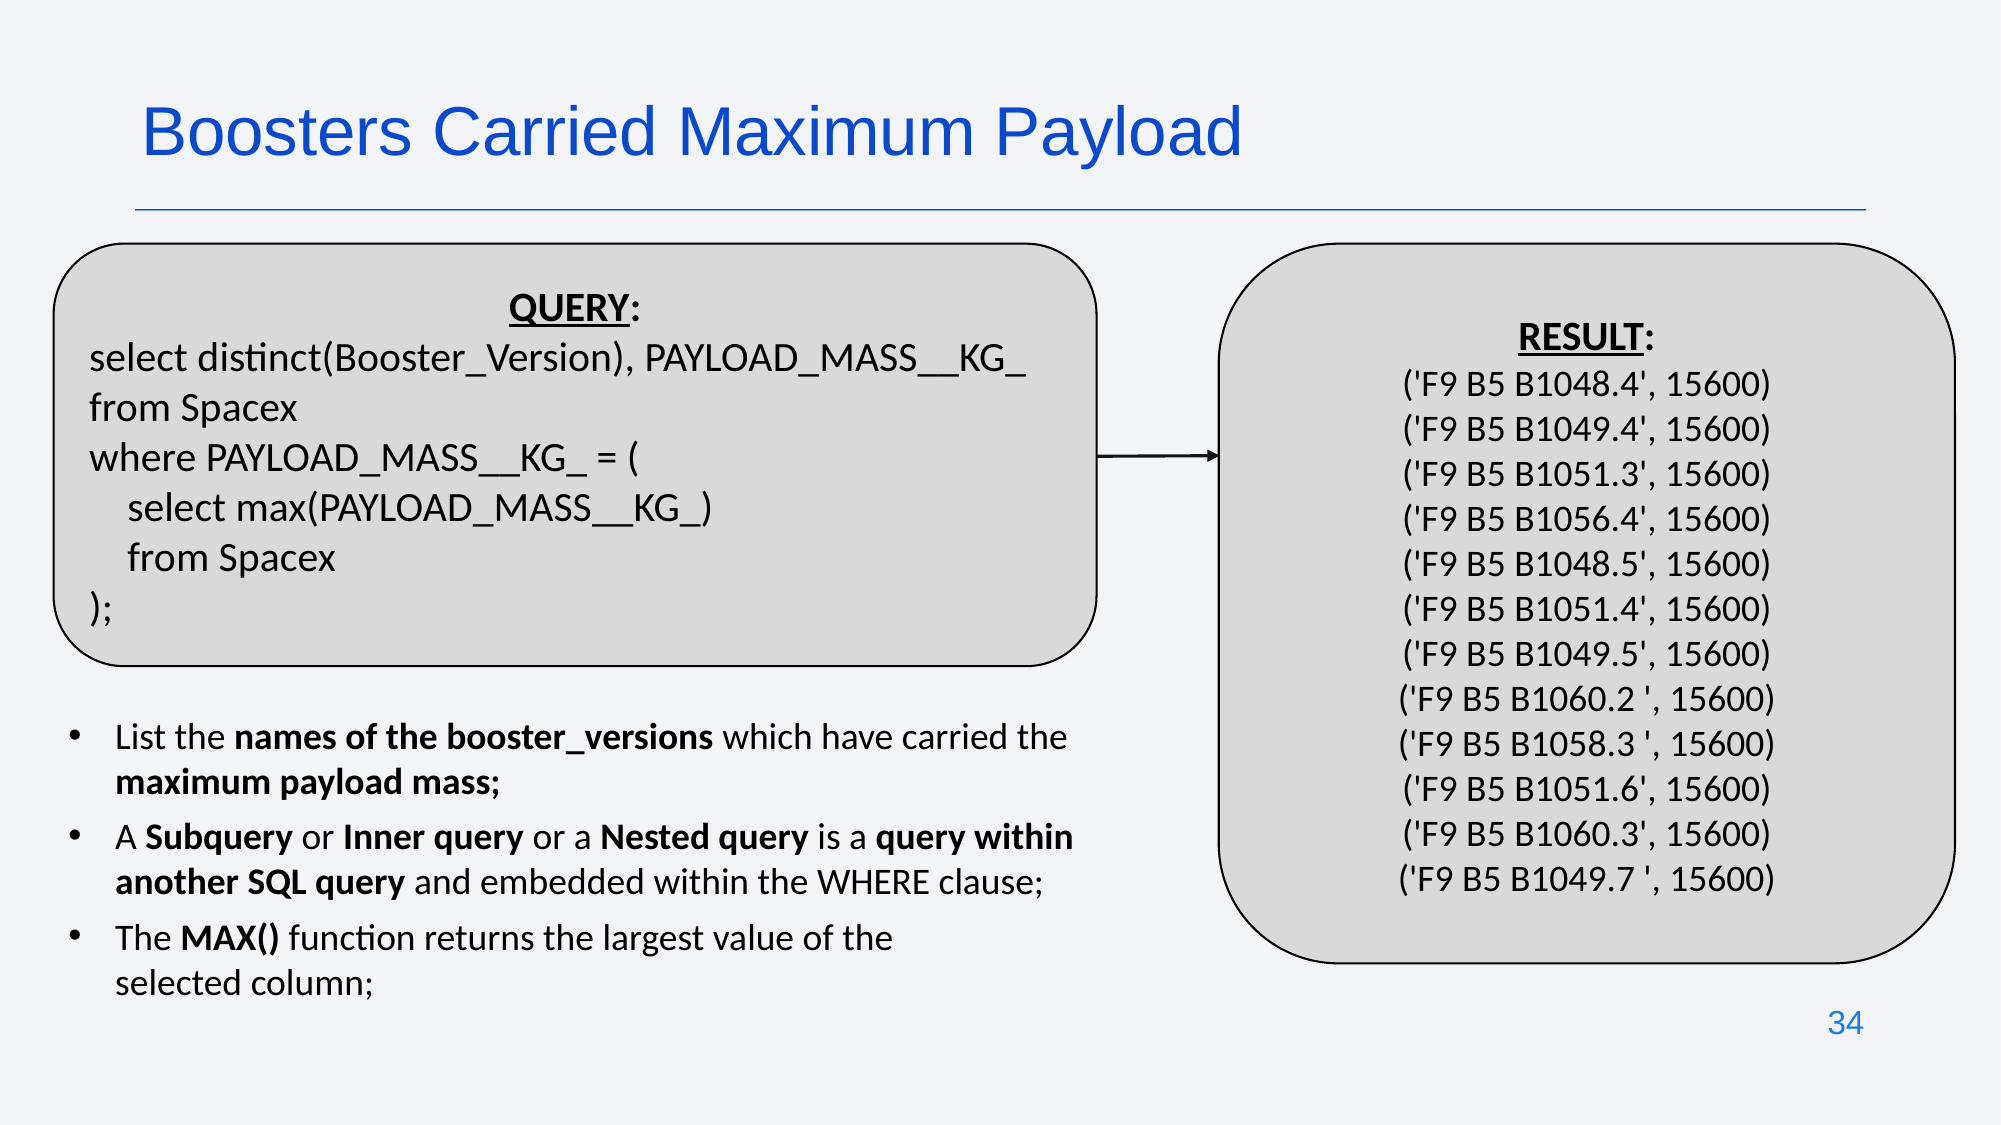

Boosters Carried Maximum Payload
QUERY:
select distinct(Booster_Version), PAYLOAD_MASS__KG_
from Spacex
where PAYLOAD_MASS__KG_ = (
    select max(PAYLOAD_MASS__KG_)
    from Spacex
);
RESULT:
('F9 B5 B1048.4', 15600)
('F9 B5 B1049.4', 15600)
('F9 B5 B1051.3', 15600)
('F9 B5 B1056.4', 15600)
('F9 B5 B1048.5', 15600)
('F9 B5 B1051.4', 15600)
('F9 B5 B1049.5', 15600)
('F9 B5 B1060.2 ', 15600)
('F9 B5 B1058.3 ', 15600)
('F9 B5 B1051.6', 15600)
('F9 B5 B1060.3', 15600)
('F9 B5 B1049.7 ', 15600)
List the names of the booster_versions which have carried the maximum payload mass;
A Subquery or Inner query or a Nested query is a query within another SQL query and embedded within the WHERE clause;
The MAX() function returns the largest value of the selected column;
34